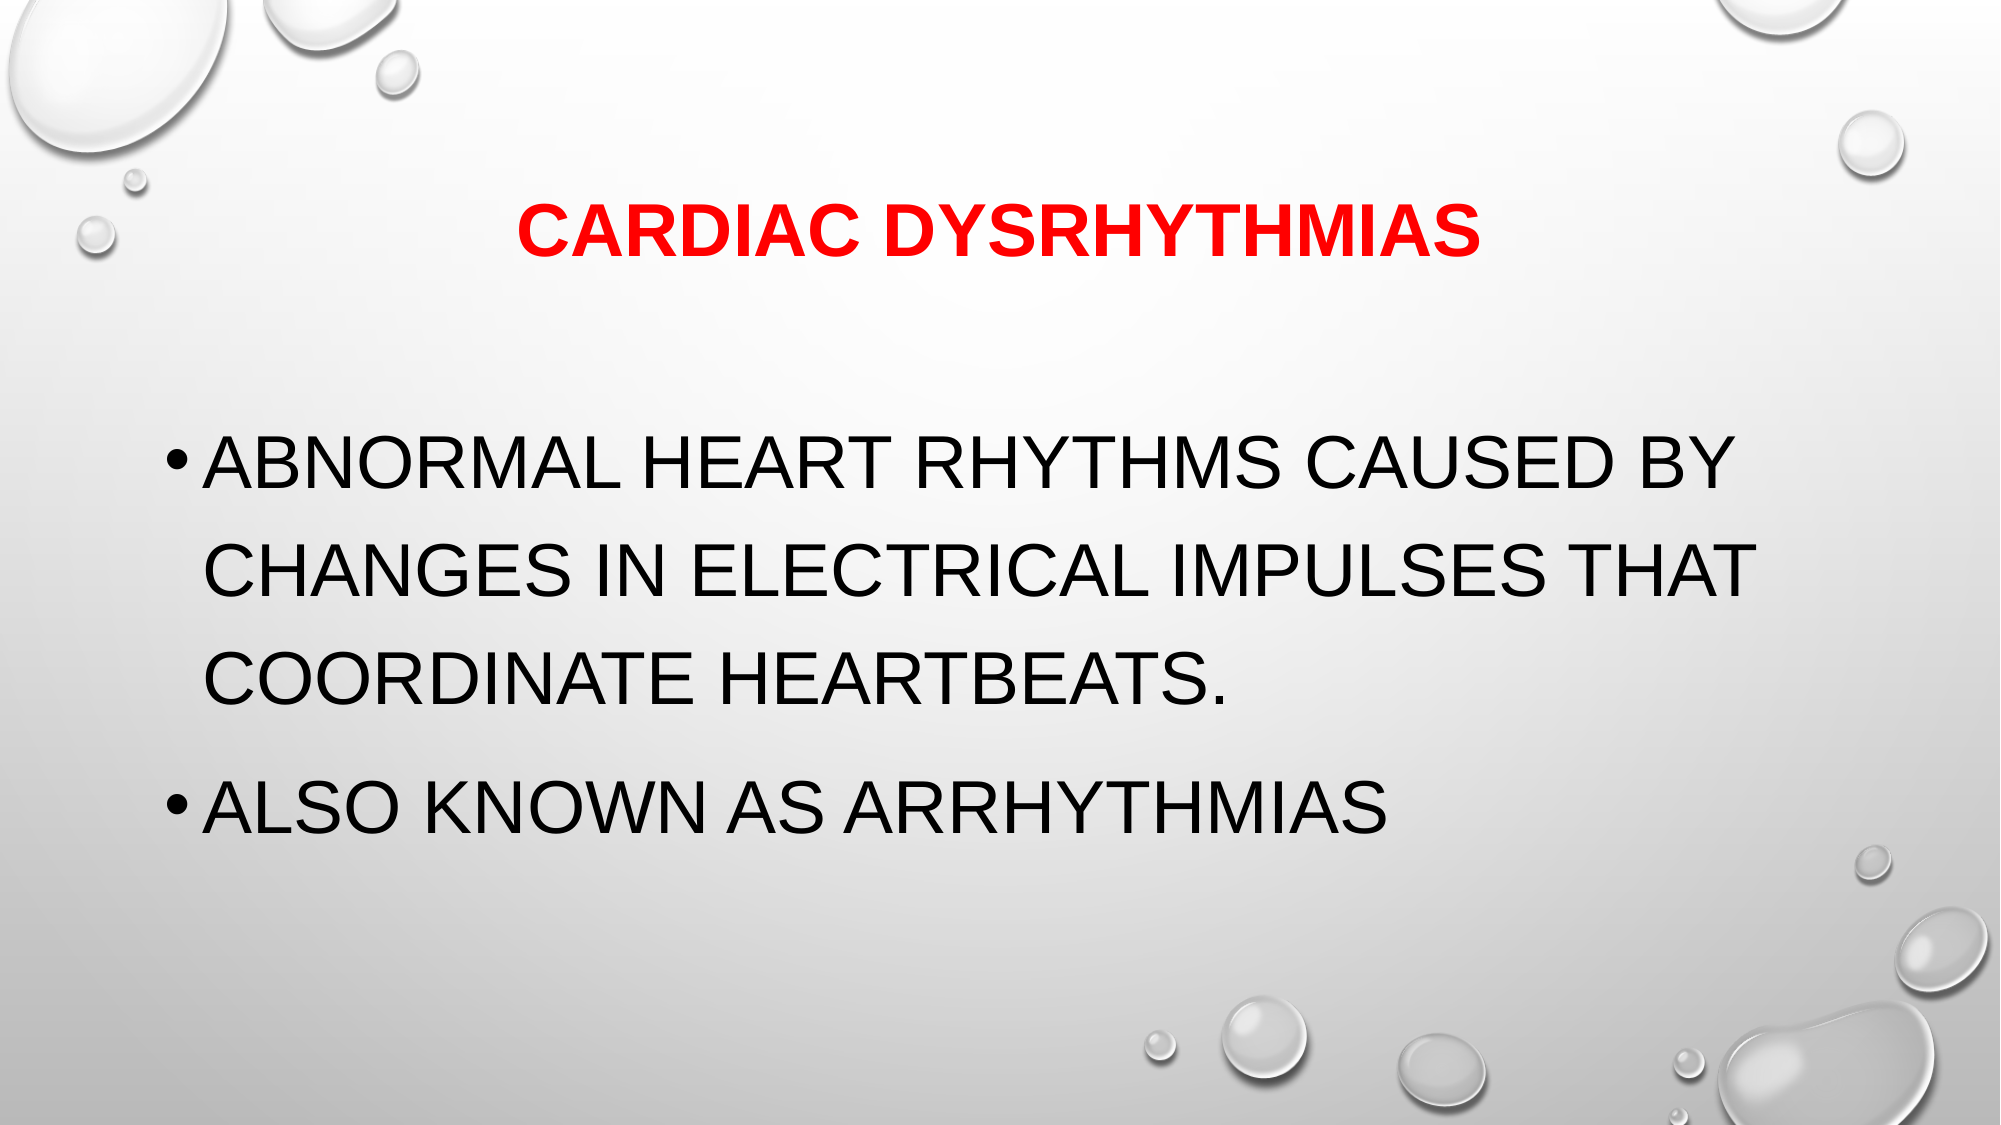

# Cardiac dysrhythmias
Abnormal heart rhythms caused by changes in electrical impulses that coordinate heartbeats.
Also known as arrhythmias